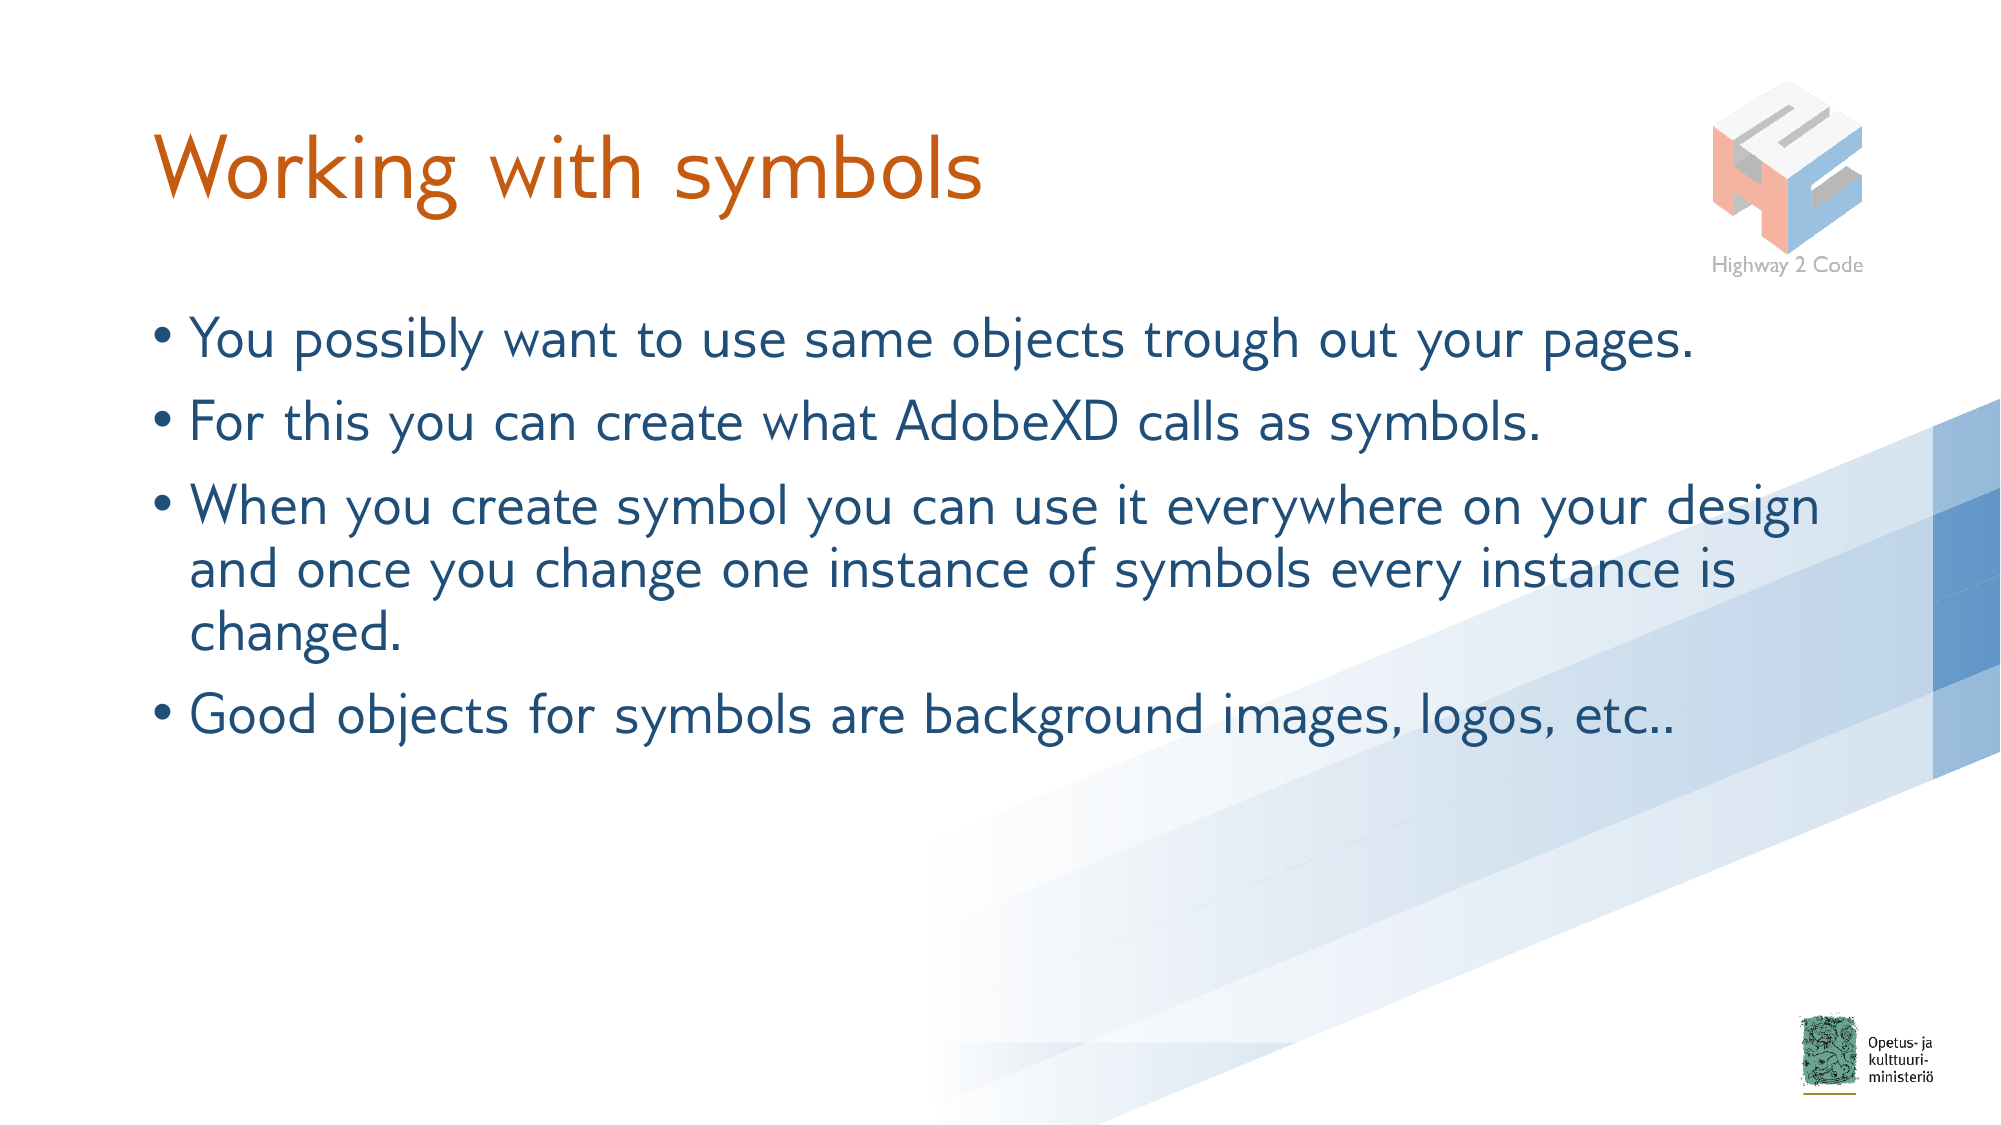

# Working with symbols
You possibly want to use same objects trough out your pages.
For this you can create what AdobeXD calls as symbols.
When you create symbol you can use it everywhere on your design and once you change one instance of symbols every instance is changed.
Good objects for symbols are background images, logos, etc..